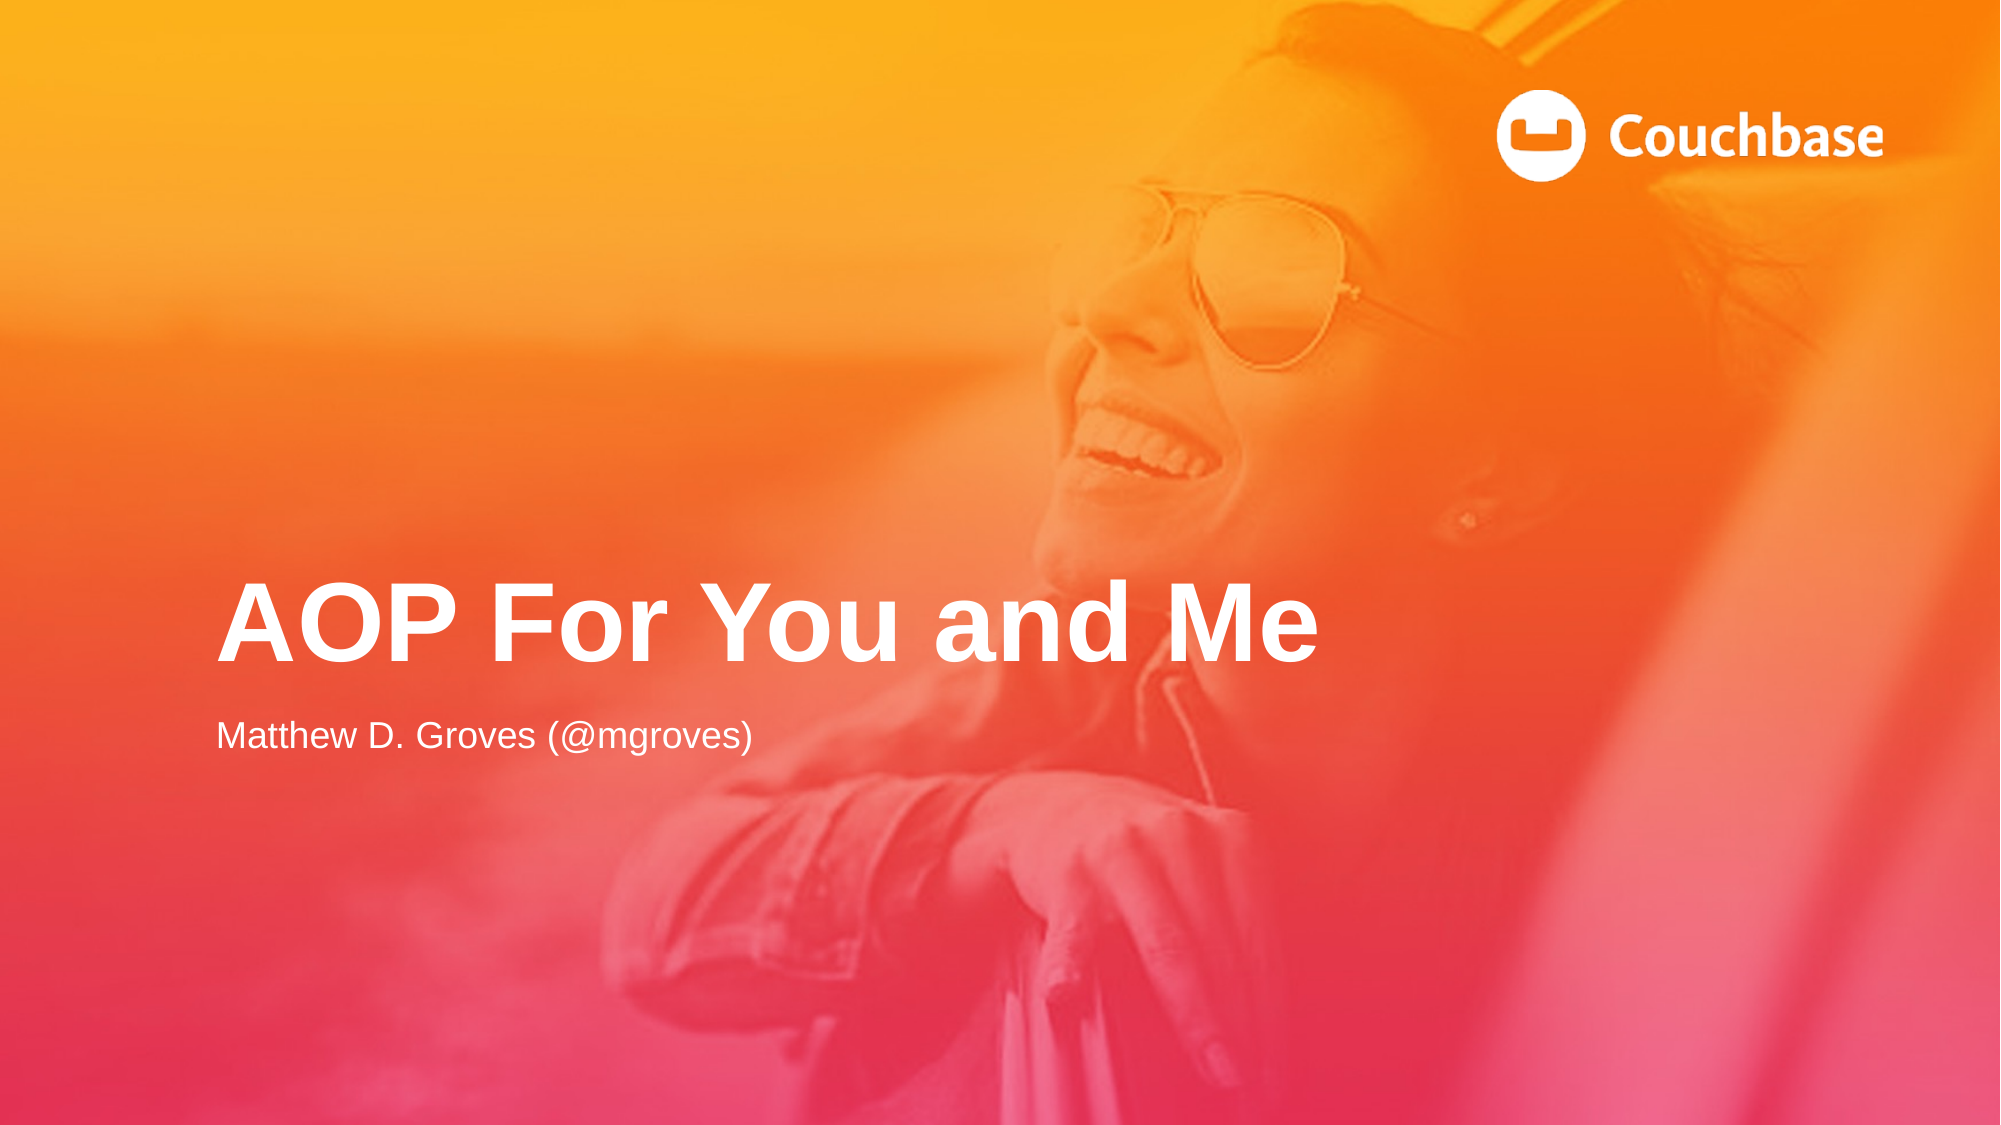

# AOP For You and Me
Matthew D. Groves (@mgroves)